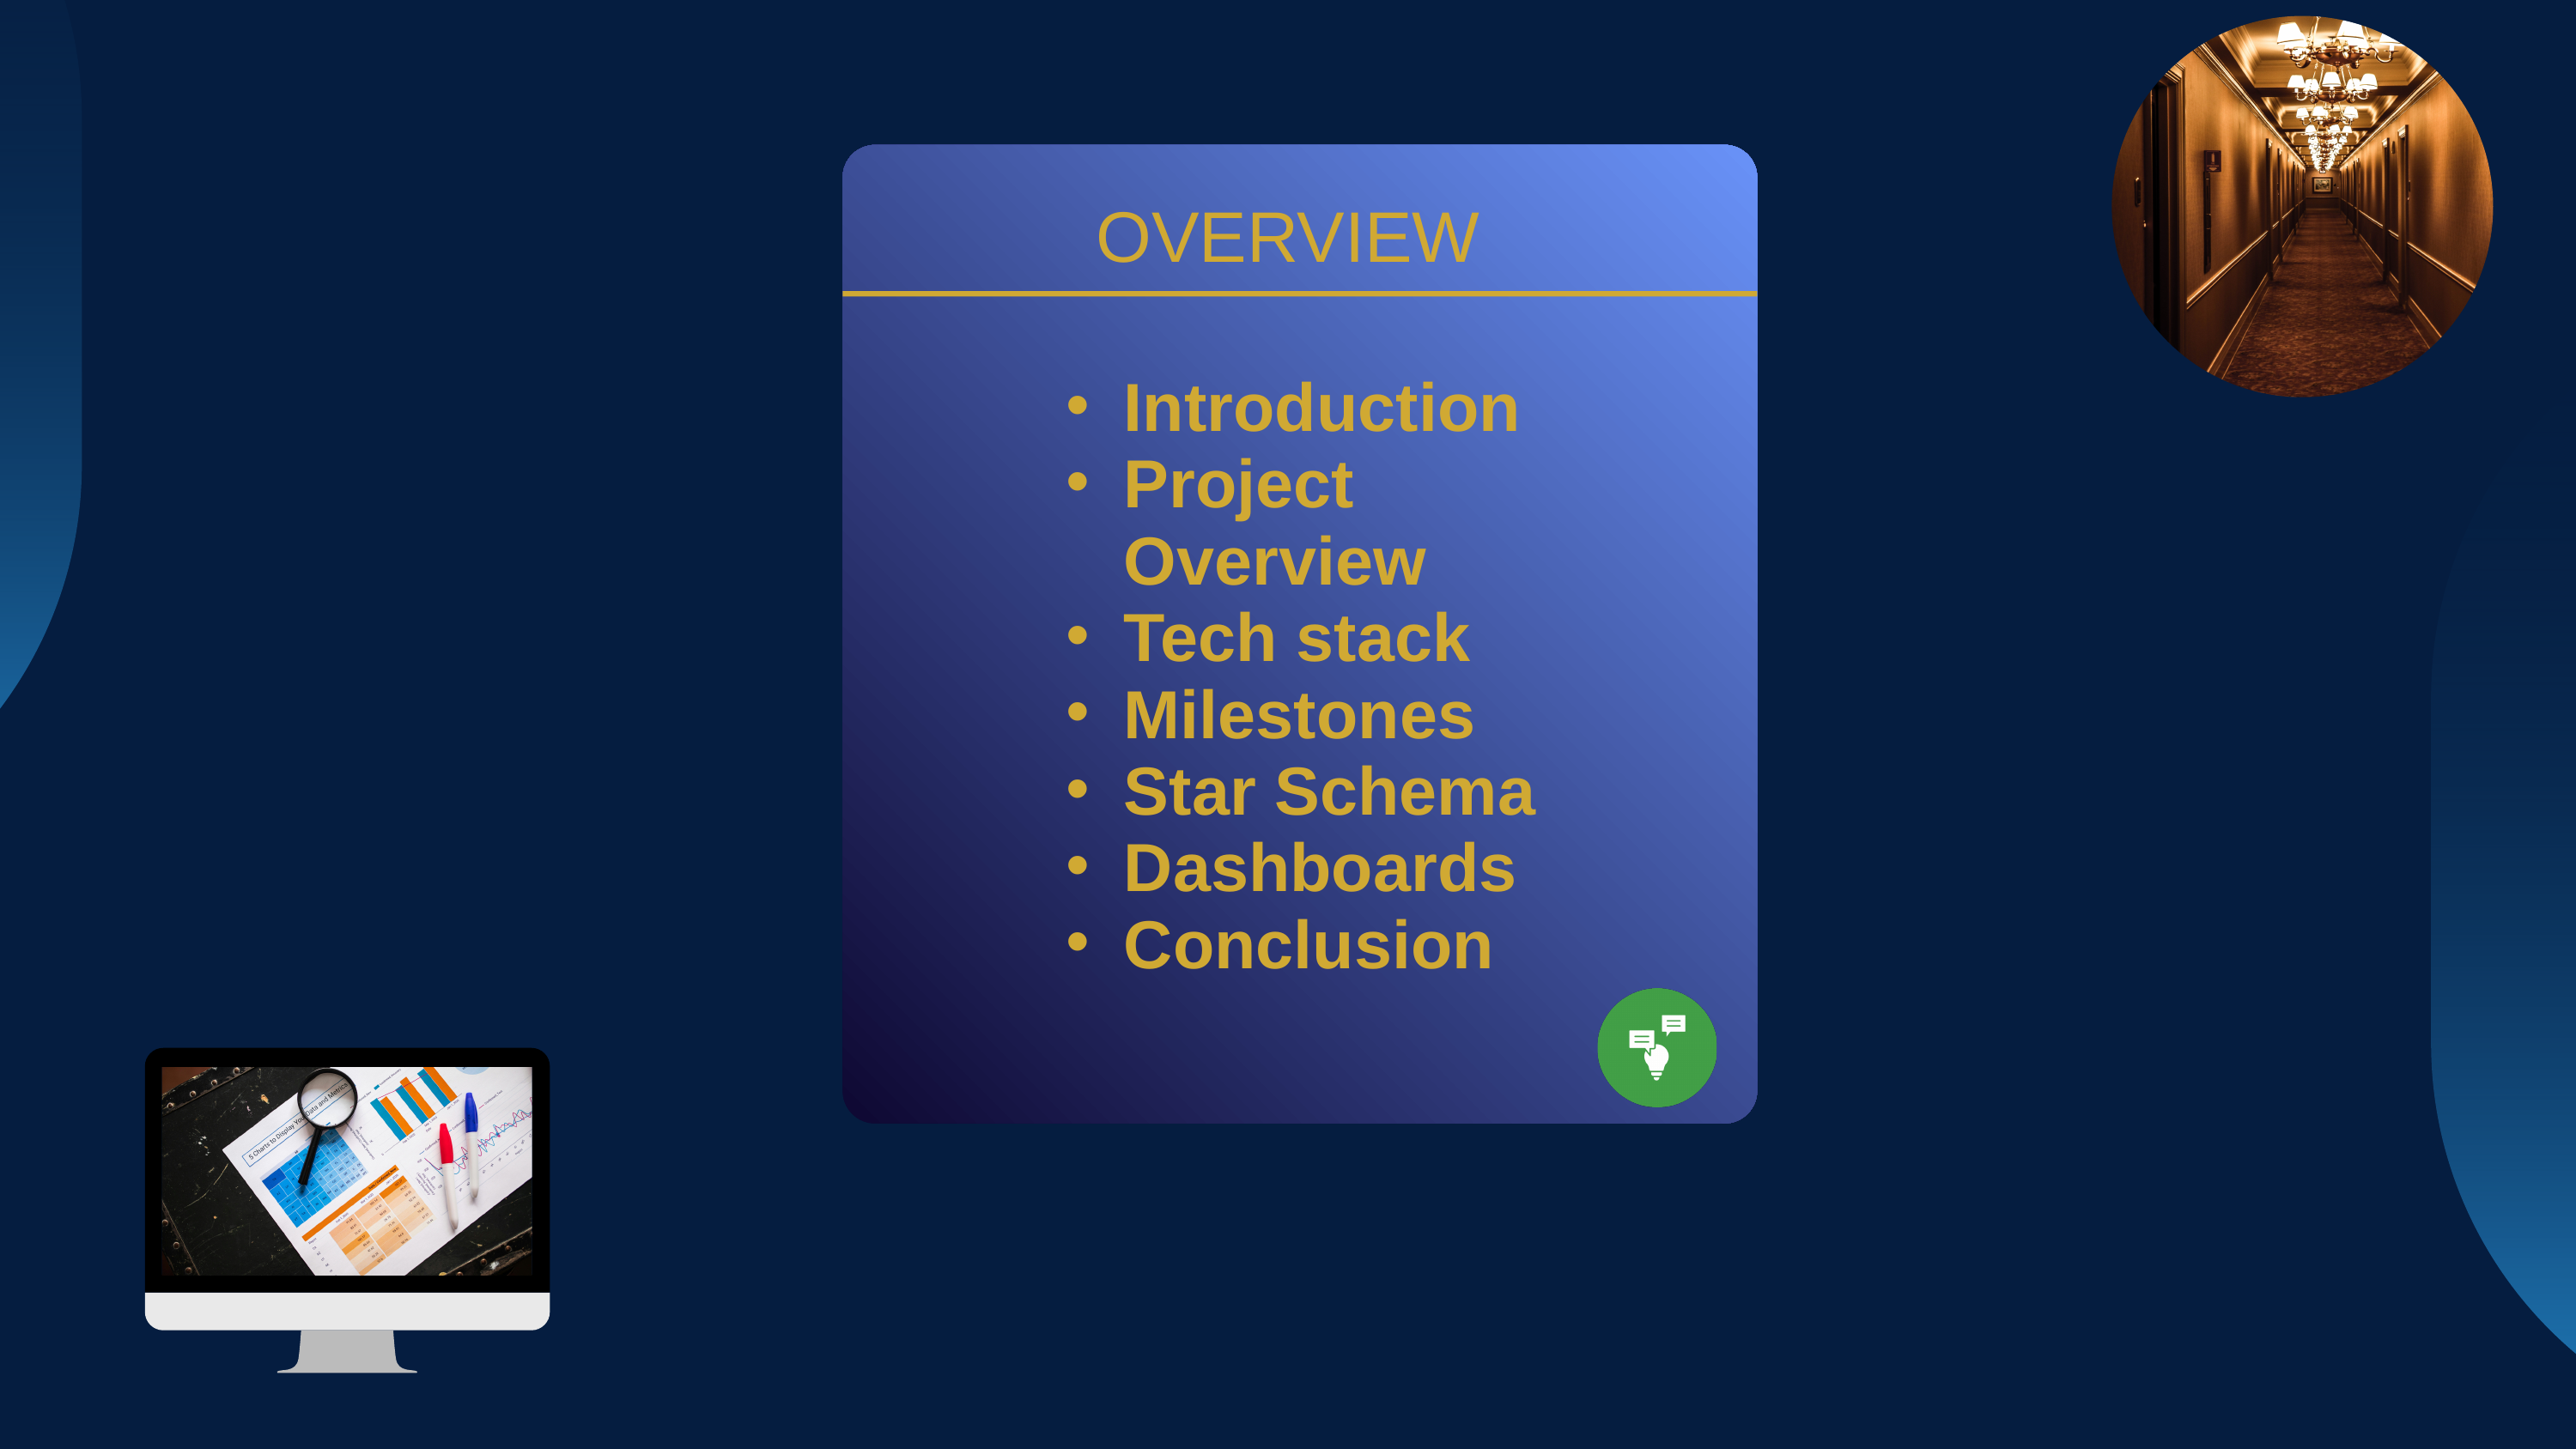

OVERVIEW

Introduction
Project Overview
Tech stack
Milestones
Star Schema
Dashboards
Conclusion